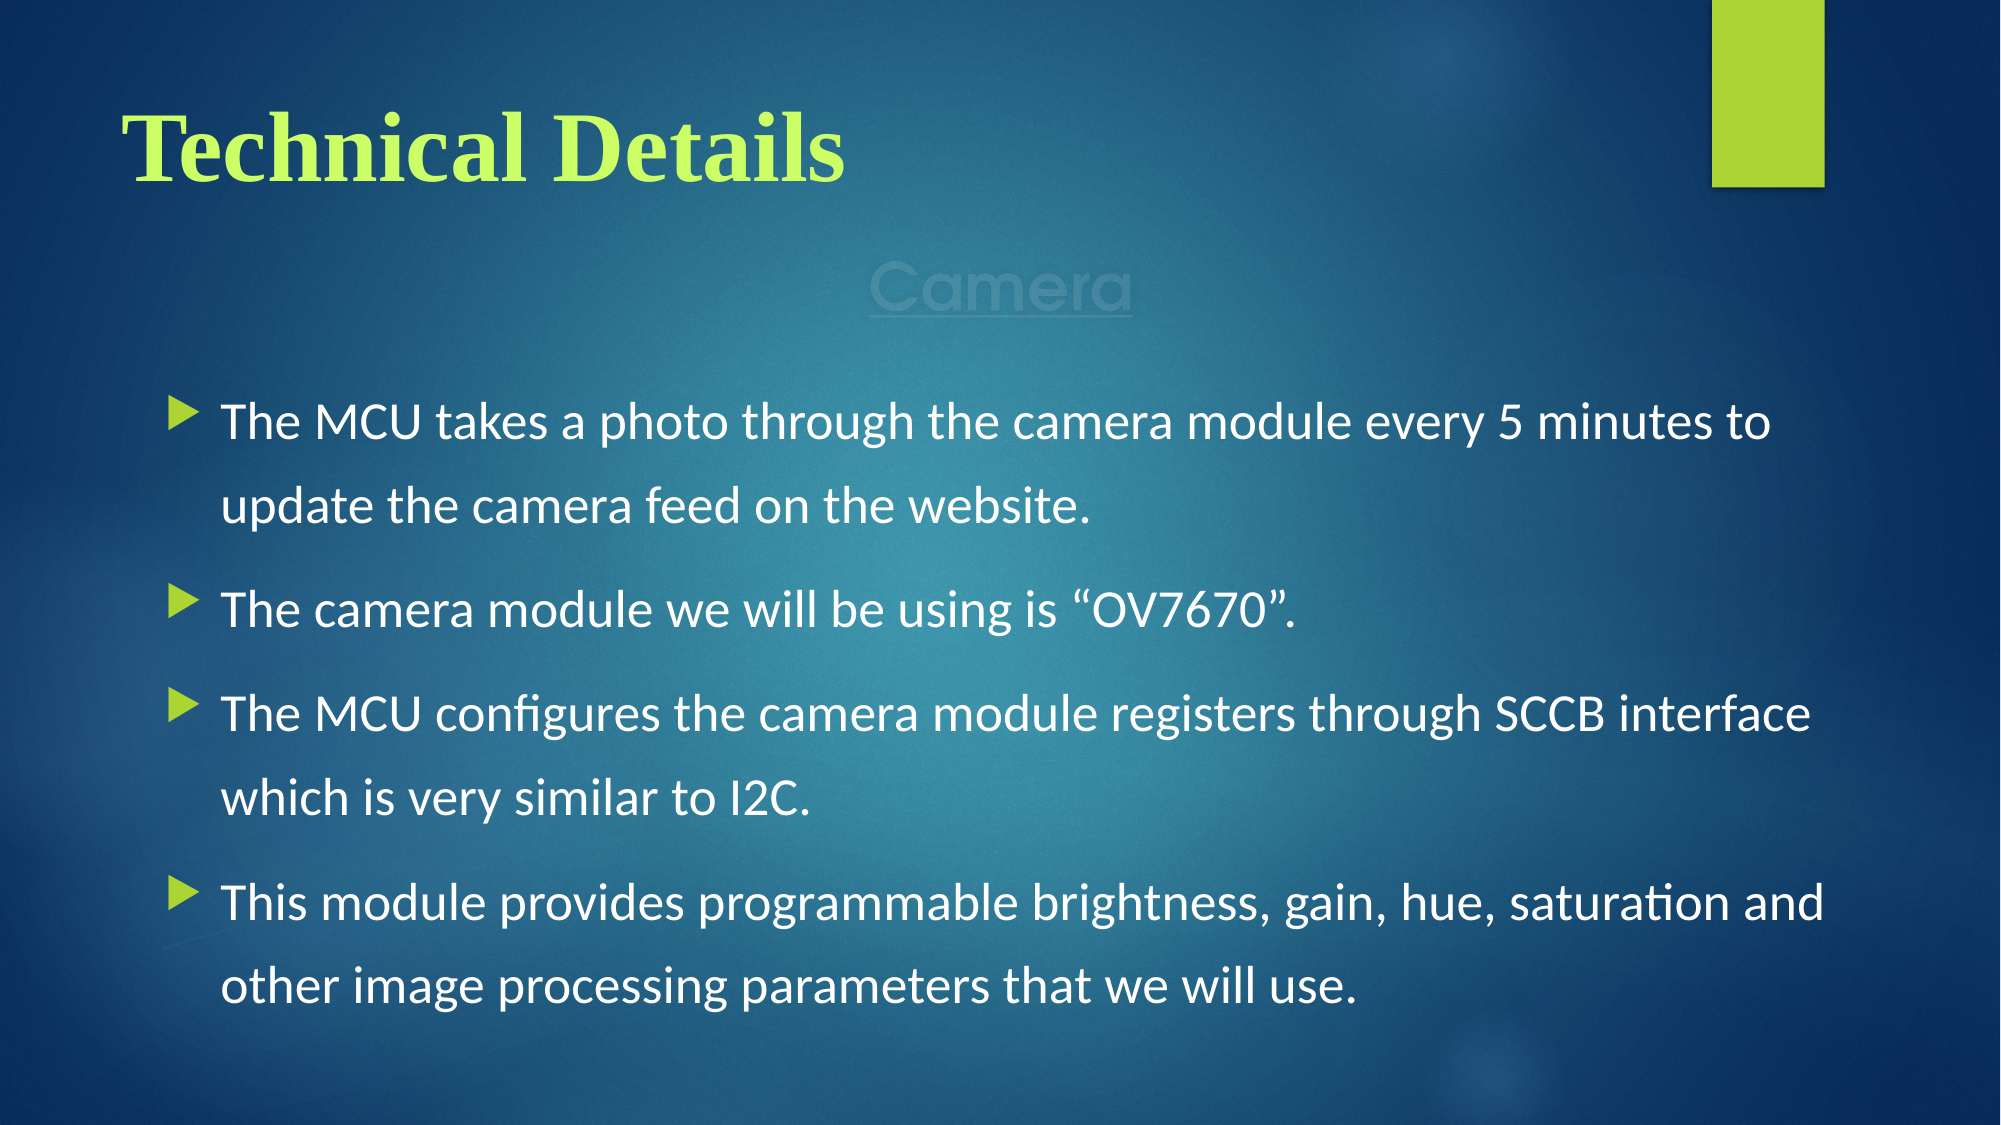

# Technical Details
Camera
The MCU takes a photo through the camera module every 5 minutes to update the camera feed on the website.
The camera module we will be using is “OV7670”.
The MCU configures the camera module registers through SCCB interface which is very similar to I2C.
This module provides programmable brightness, gain, hue, saturation and other image processing parameters that we will use.